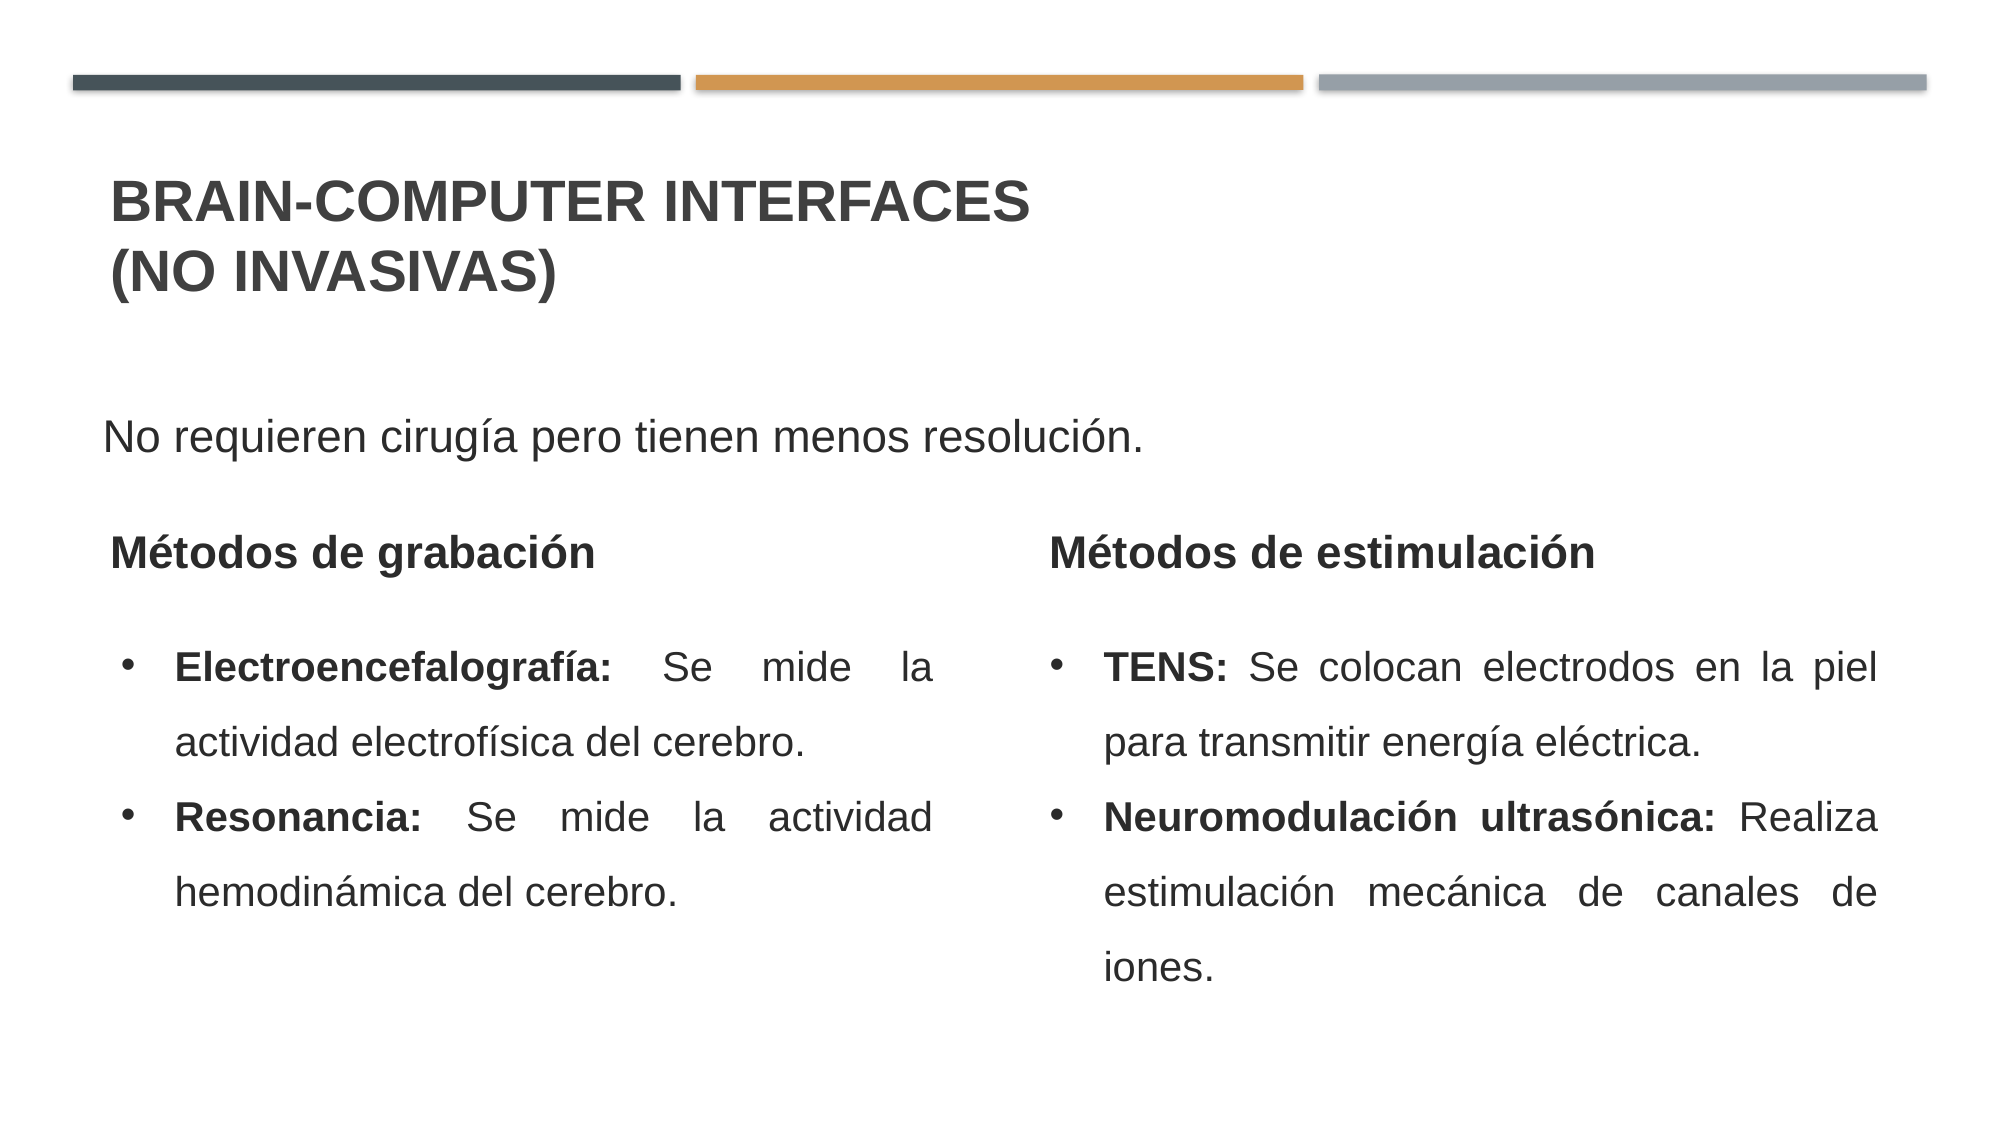

# BRAIN-COMPUTER INTERFACES (no invasivas)
No requieren cirugía pero tienen menos resolución.
Métodos de grabación
Métodos de estimulación
Electroencefalografía: Se mide la actividad electrofísica del cerebro.
Resonancia: Se mide la actividad hemodinámica del cerebro.
TENS: Se colocan electrodos en la piel para transmitir energía eléctrica.
Neuromodulación ultrasónica: Realiza estimulación mecánica de canales de iones.